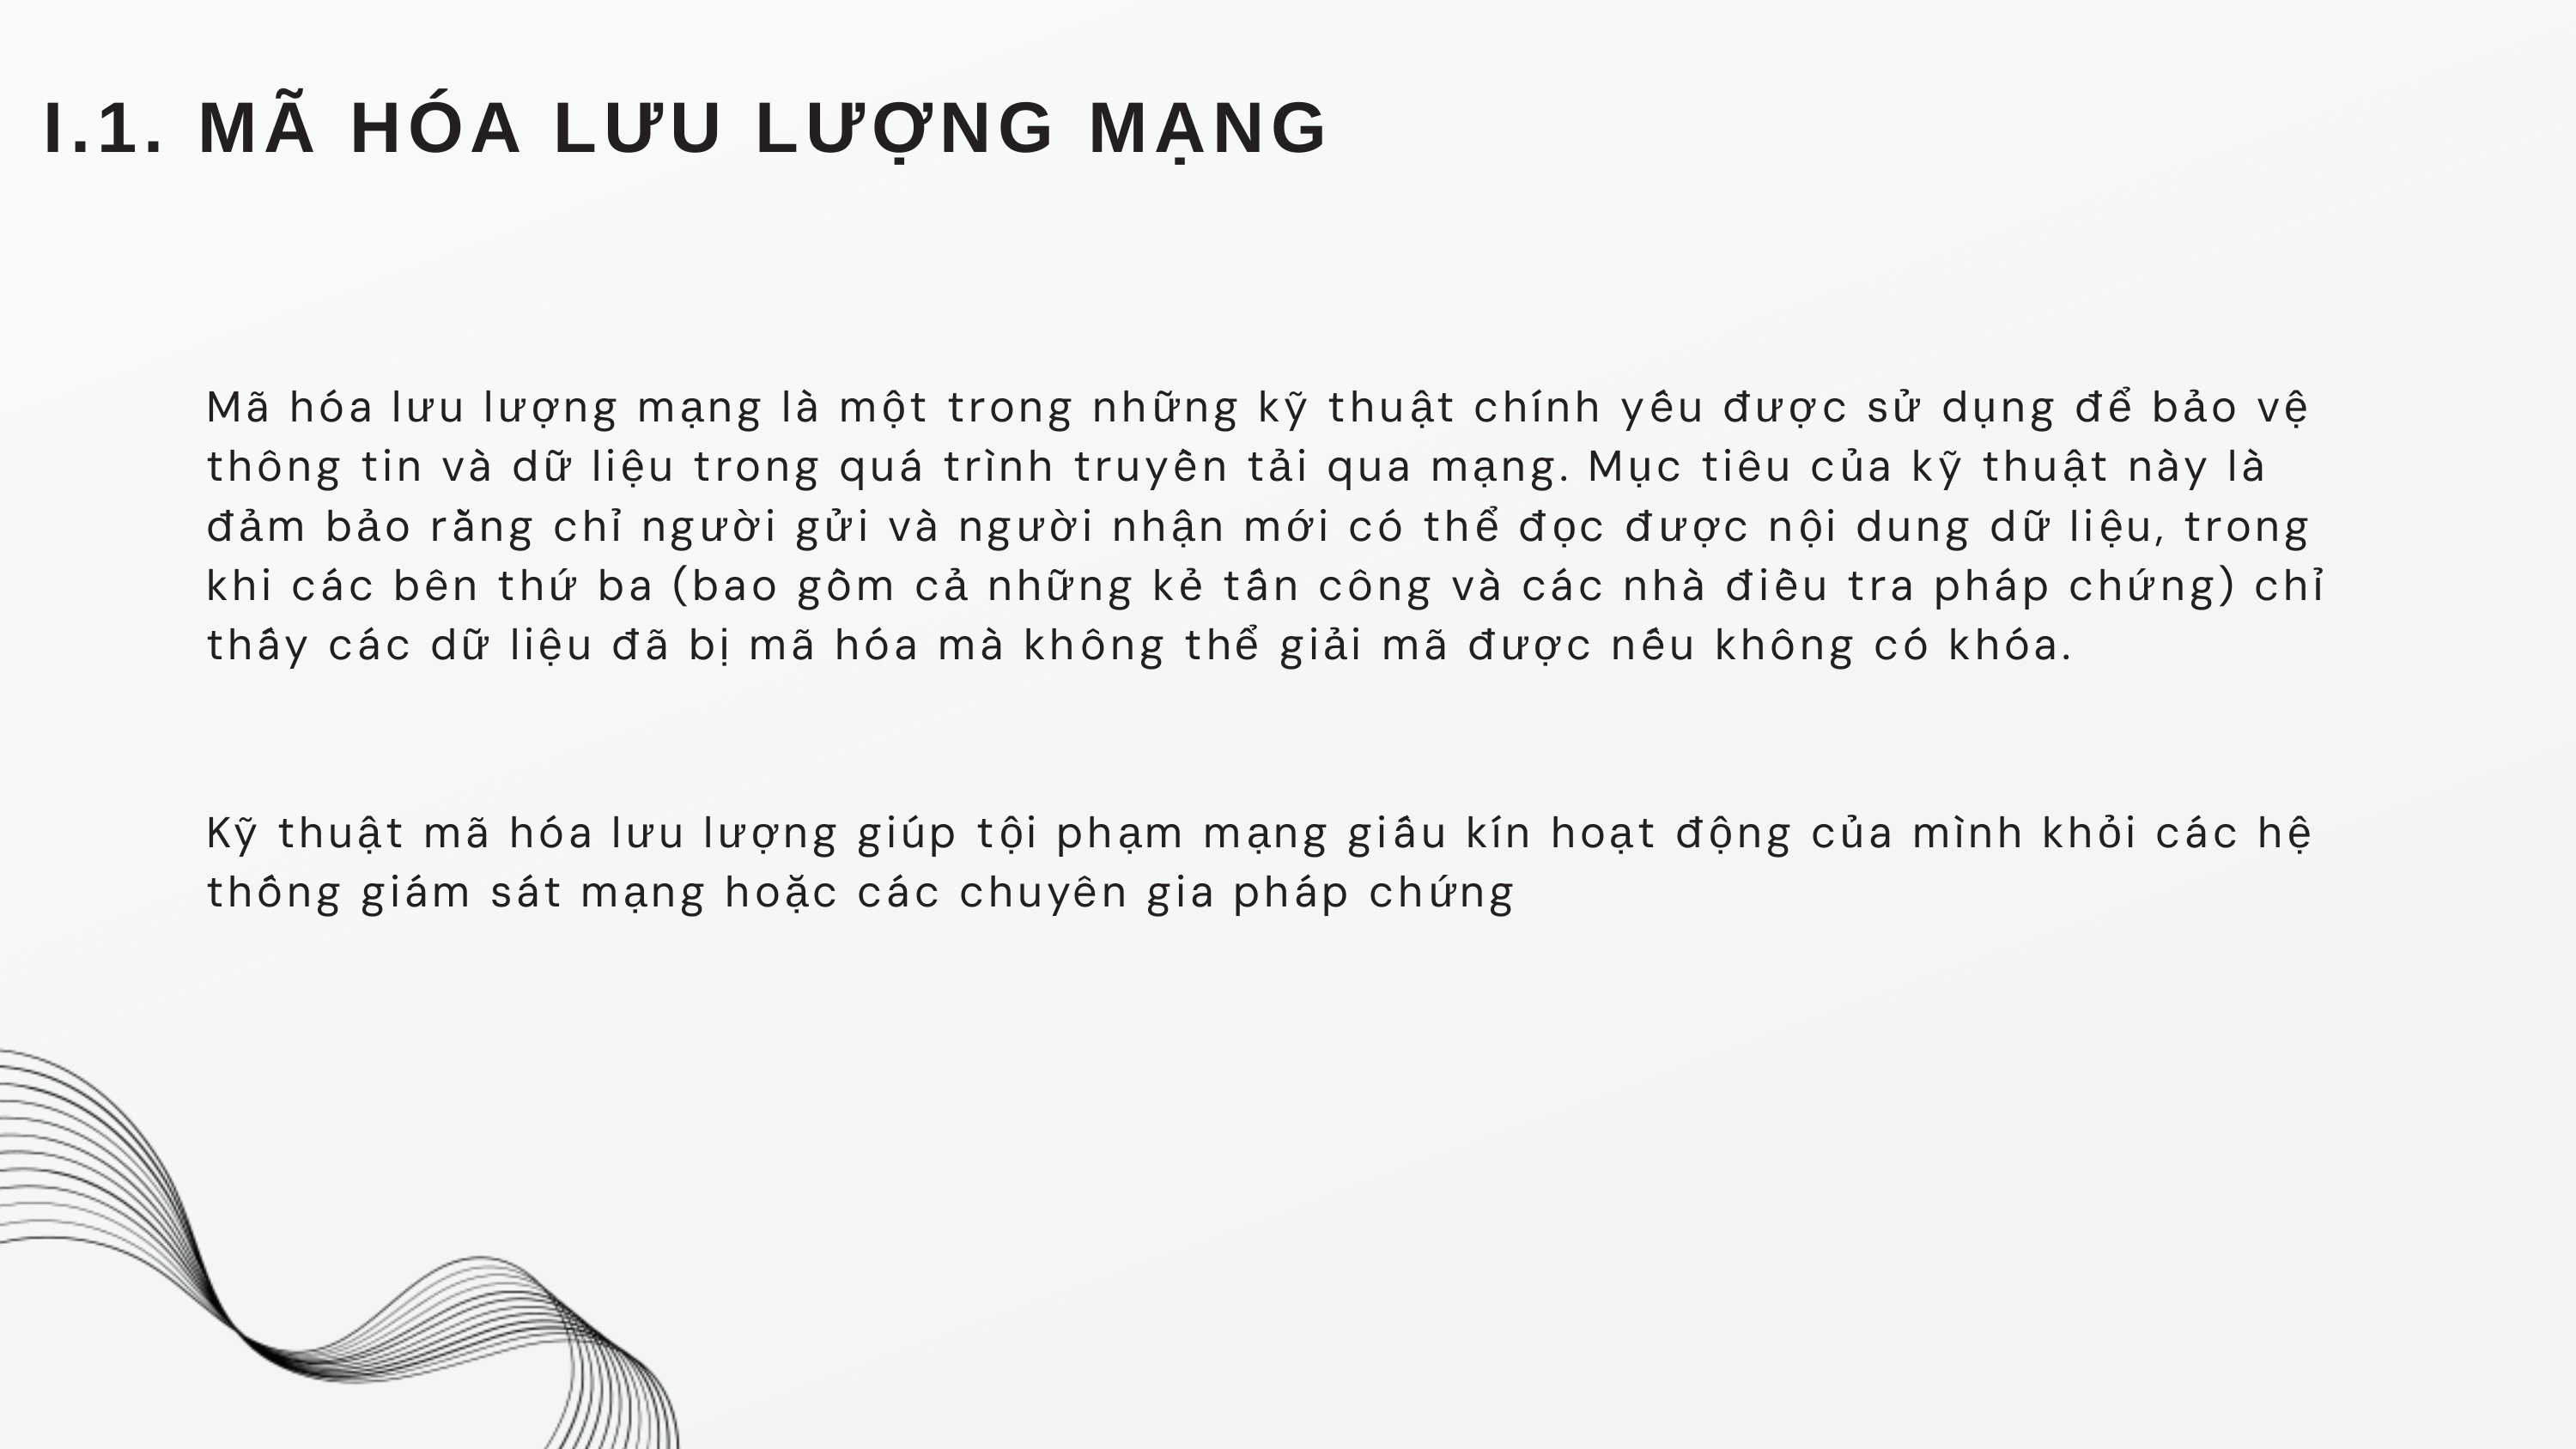

I.1. MÃ HÓA LƯU LƯỢNG MẠNG
Mã hóa lưu lượng mạng là một trong những kỹ thuật chính yếu được sử dụng để bảo vệ thông tin và dữ liệu trong quá trình truyền tải qua mạng. Mục tiêu của kỹ thuật này là đảm bảo rằng chỉ người gửi và người nhận mới có thể đọc được nội dung dữ liệu, trong khi các bên thứ ba (bao gồm cả những kẻ tấn công và các nhà điều tra pháp chứng) chỉ thấy các dữ liệu đã bị mã hóa mà không thể giải mã được nếu không có khóa.

Kỹ thuật mã hóa lưu lượng giúp tội phạm mạng giấu kín hoạt động của mình khỏi các hệ thống giám sát mạng hoặc các chuyên gia pháp chứng